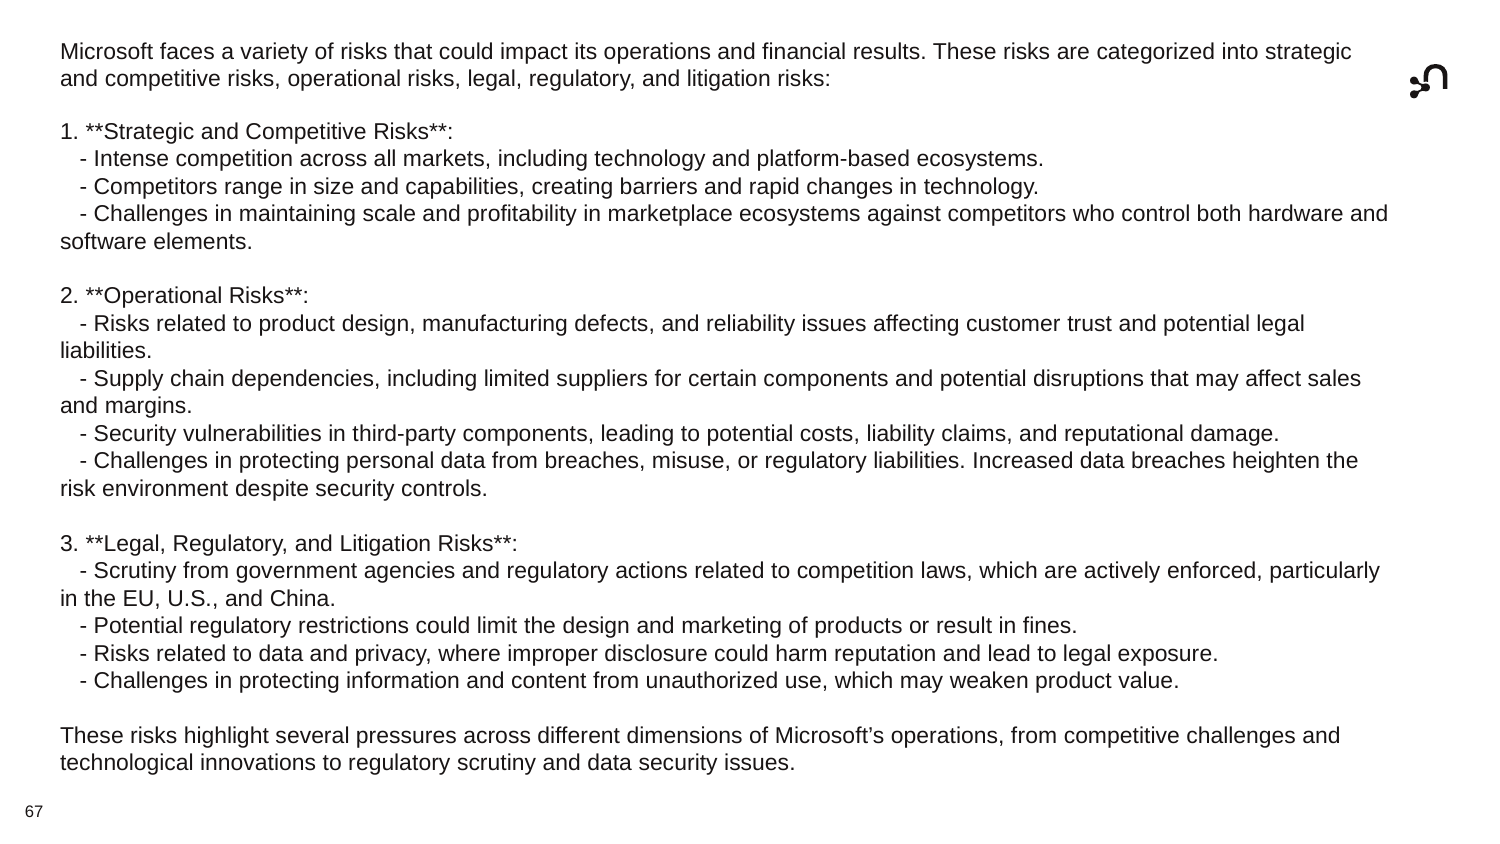

Microsoft faces a variety of risks that could impact its operations and financial results. These risks are categorized into strategic and competitive risks, operational risks, legal, regulatory, and litigation risks:
1. **Strategic and Competitive Risks**:
   - Intense competition across all markets, including technology and platform-based ecosystems.
   - Competitors range in size and capabilities, creating barriers and rapid changes in technology.
   - Challenges in maintaining scale and profitability in marketplace ecosystems against competitors who control both hardware and software elements.

2. **Operational Risks**:
   - Risks related to product design, manufacturing defects, and reliability issues affecting customer trust and potential legal liabilities.
   - Supply chain dependencies, including limited suppliers for certain components and potential disruptions that may affect sales and margins.
   - Security vulnerabilities in third-party components, leading to potential costs, liability claims, and reputational damage.
   - Challenges in protecting personal data from breaches, misuse, or regulatory liabilities. Increased data breaches heighten the risk environment despite security controls.

3. **Legal, Regulatory, and Litigation Risks**:
   - Scrutiny from government agencies and regulatory actions related to competition laws, which are actively enforced, particularly in the EU, U.S., and China.
   - Potential regulatory restrictions could limit the design and marketing of products or result in fines.
   - Risks related to data and privacy, where improper disclosure could harm reputation and lead to legal exposure.
   - Challenges in protecting information and content from unauthorized use, which may weaken product value.

These risks highlight several pressures across different dimensions of Microsoft’s operations, from competitive challenges and technological innovations to regulatory scrutiny and data security issues.
67